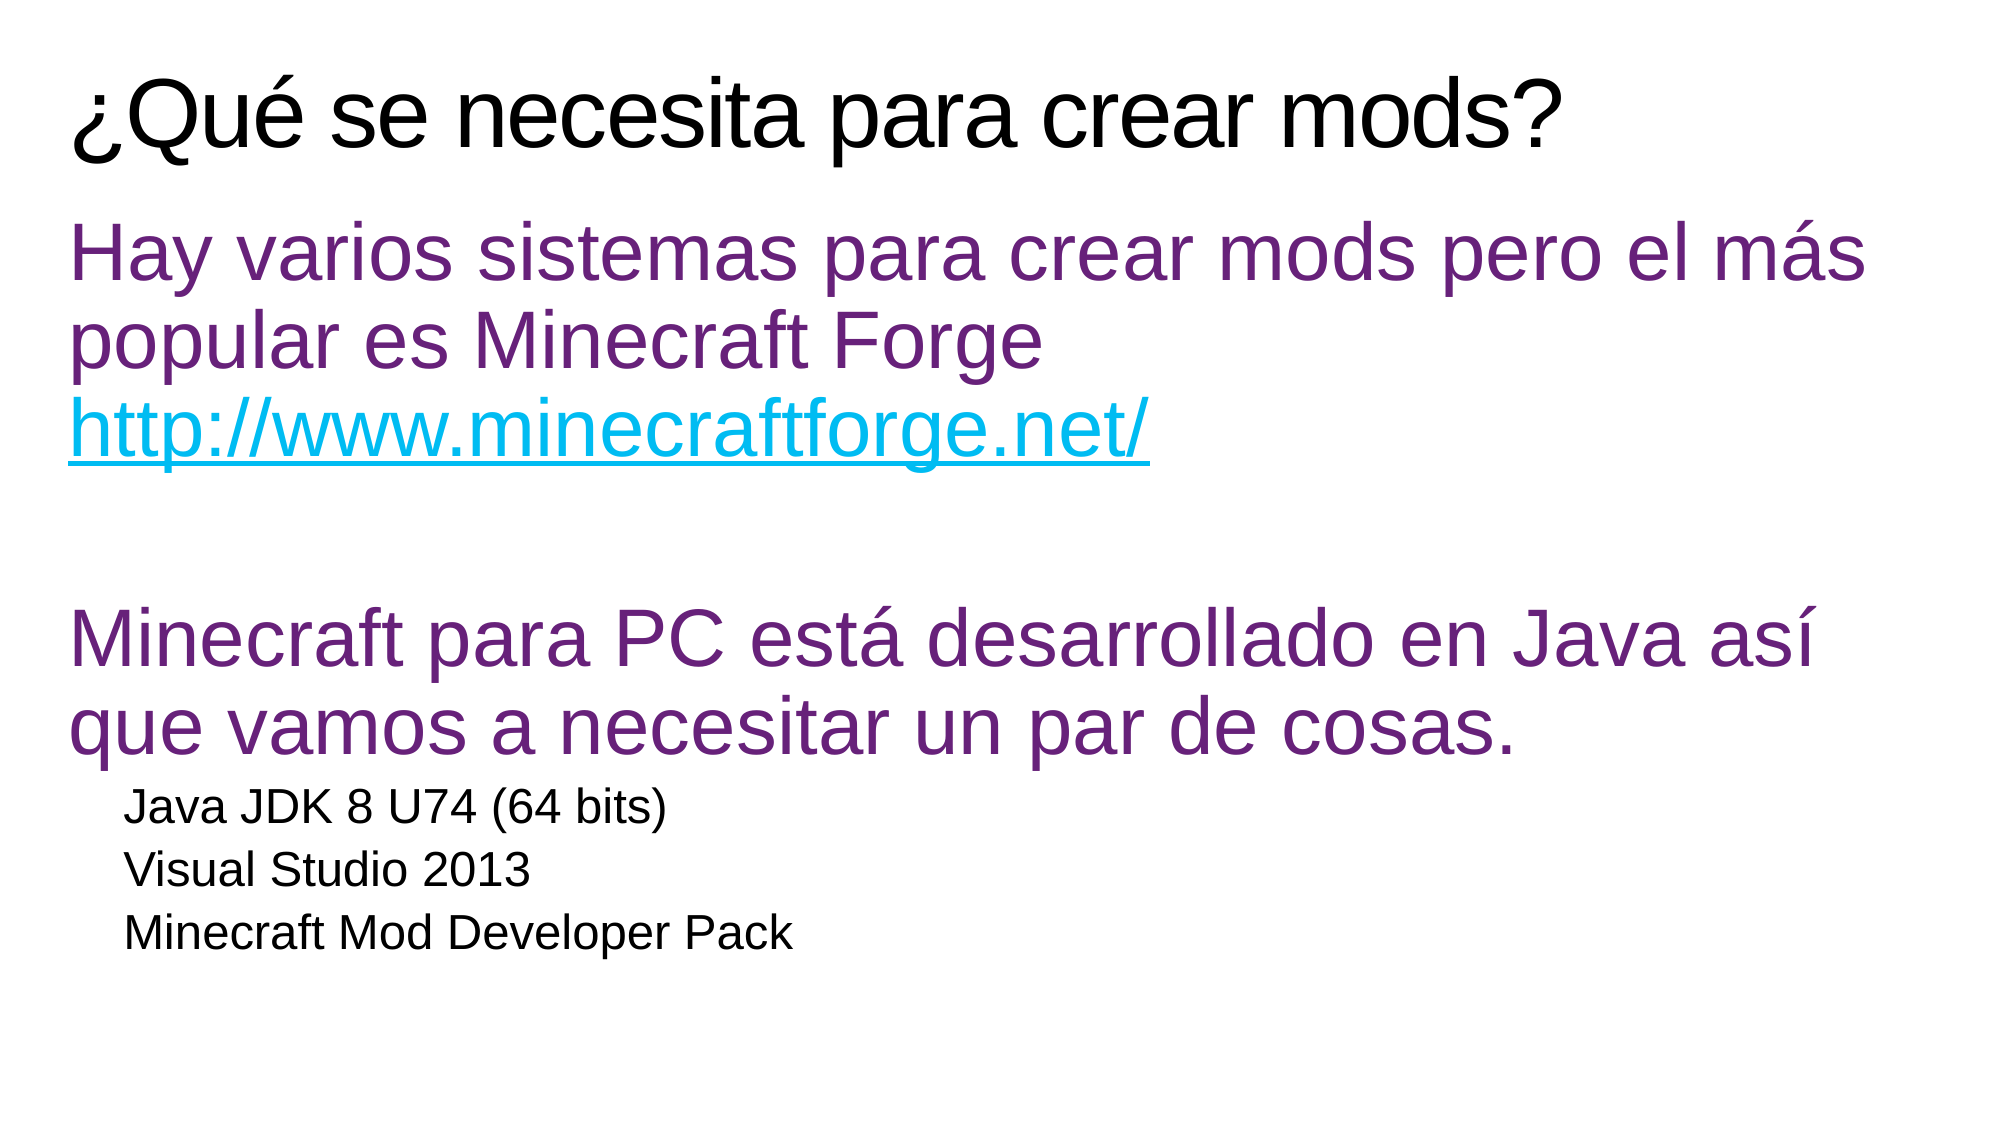

# ¿Qué se necesita para crear mods?
Hay varios sistemas para crear mods pero el más popular es Minecraft Forge http://www.minecraftforge.net/

Minecraft para PC está desarrollado en Java así que vamos a necesitar un par de cosas.
Java JDK 8 U74 (64 bits)
Visual Studio 2013
Minecraft Mod Developer Pack